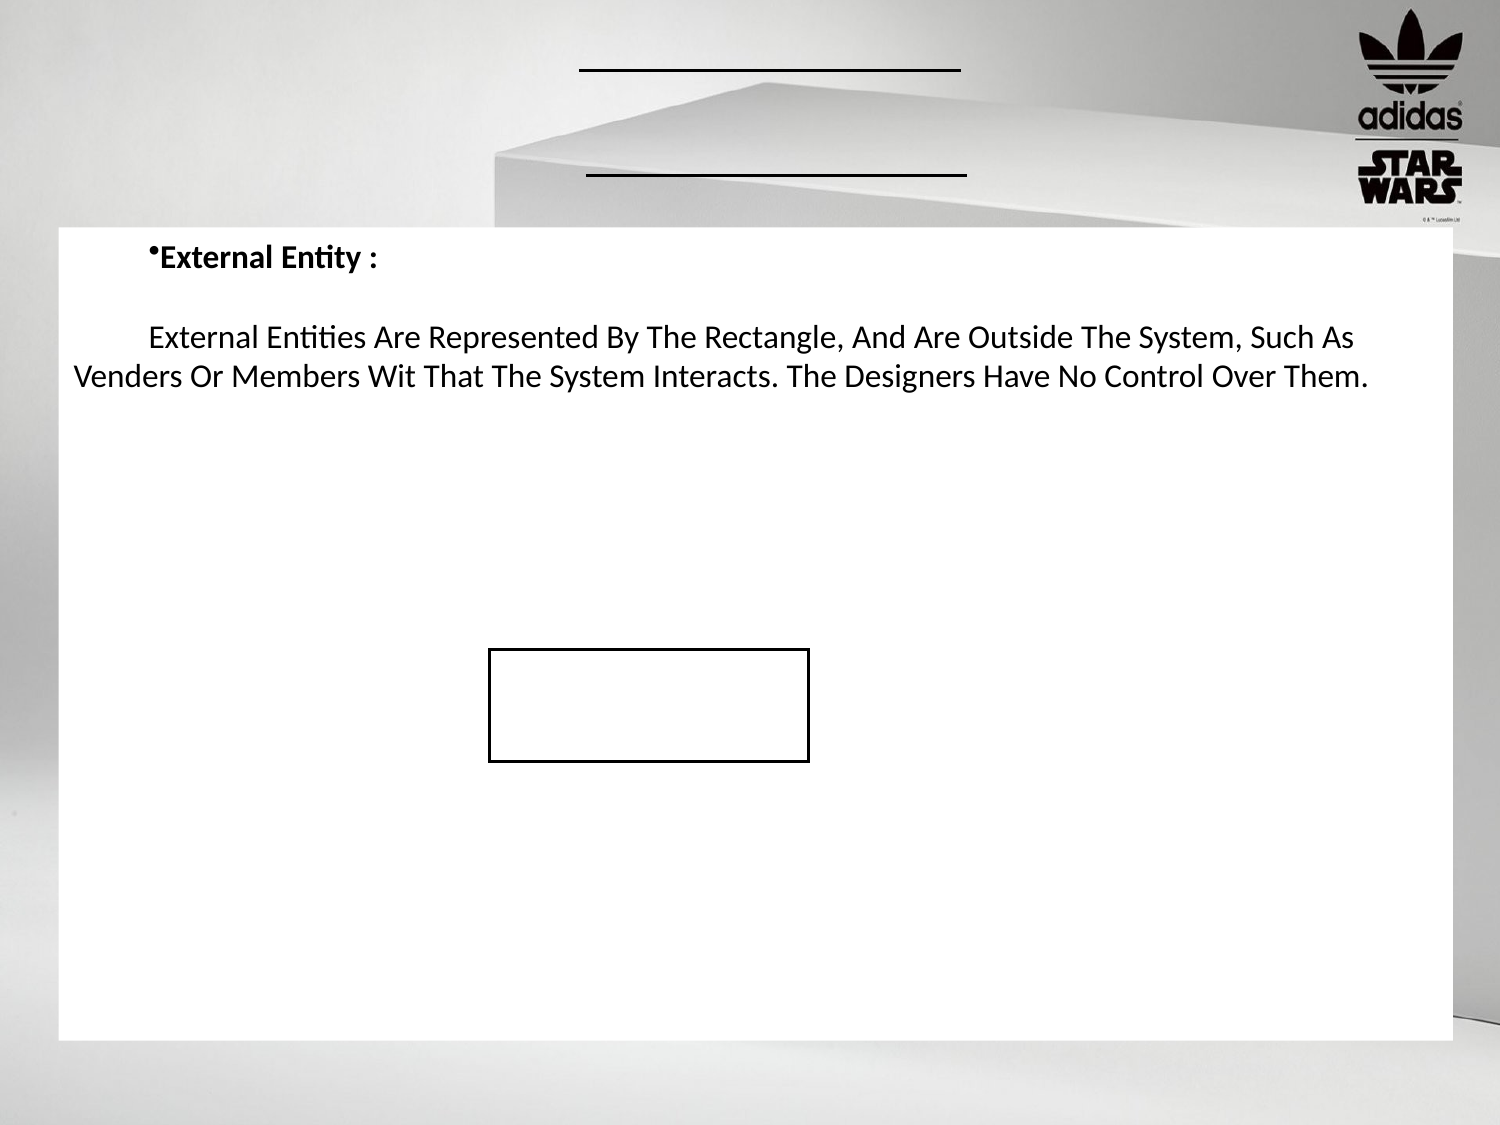

External Entity :

External Entities Are Represented By The Rectangle, And Are Outside The System, Such As Venders Or Members Wit That The System Interacts. The Designers Have No Control Over Them.